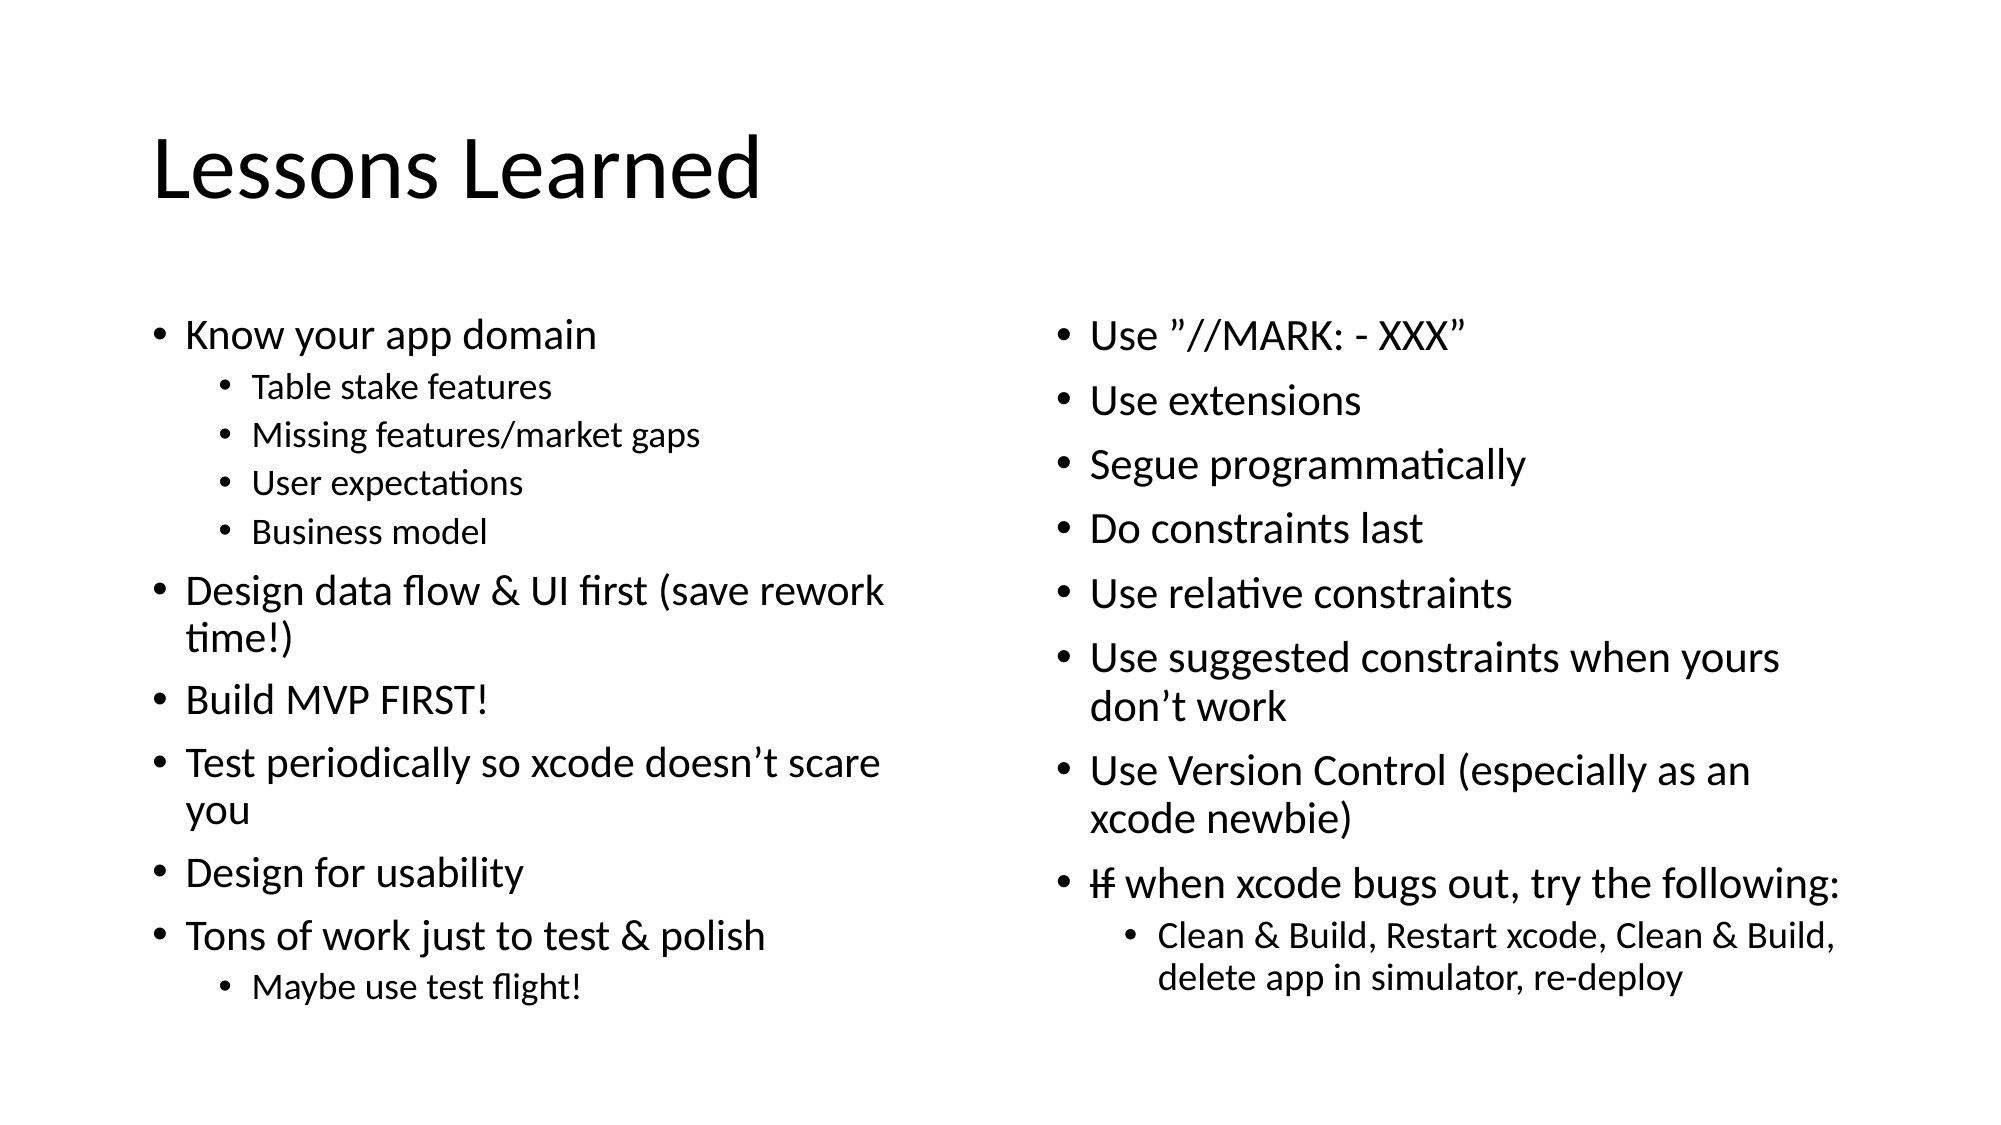

# Lessons Learned
Know your app domain
Table stake features
Missing features/market gaps
User expectations
Business model
Design data flow & UI first (save rework time!)
Build MVP FIRST!
Test periodically so xcode doesn’t scare you
Design for usability
Tons of work just to test & polish
Maybe use test flight!

Use ”//MARK: - XXX”
Use extensions
Segue programmatically
Do constraints last
Use relative constraints
Use suggested constraints when yours don’t work
Use Version Control (especially as an xcode newbie)
If when xcode bugs out, try the following:
Clean & Build, Restart xcode, Clean & Build, delete app in simulator, re-deploy